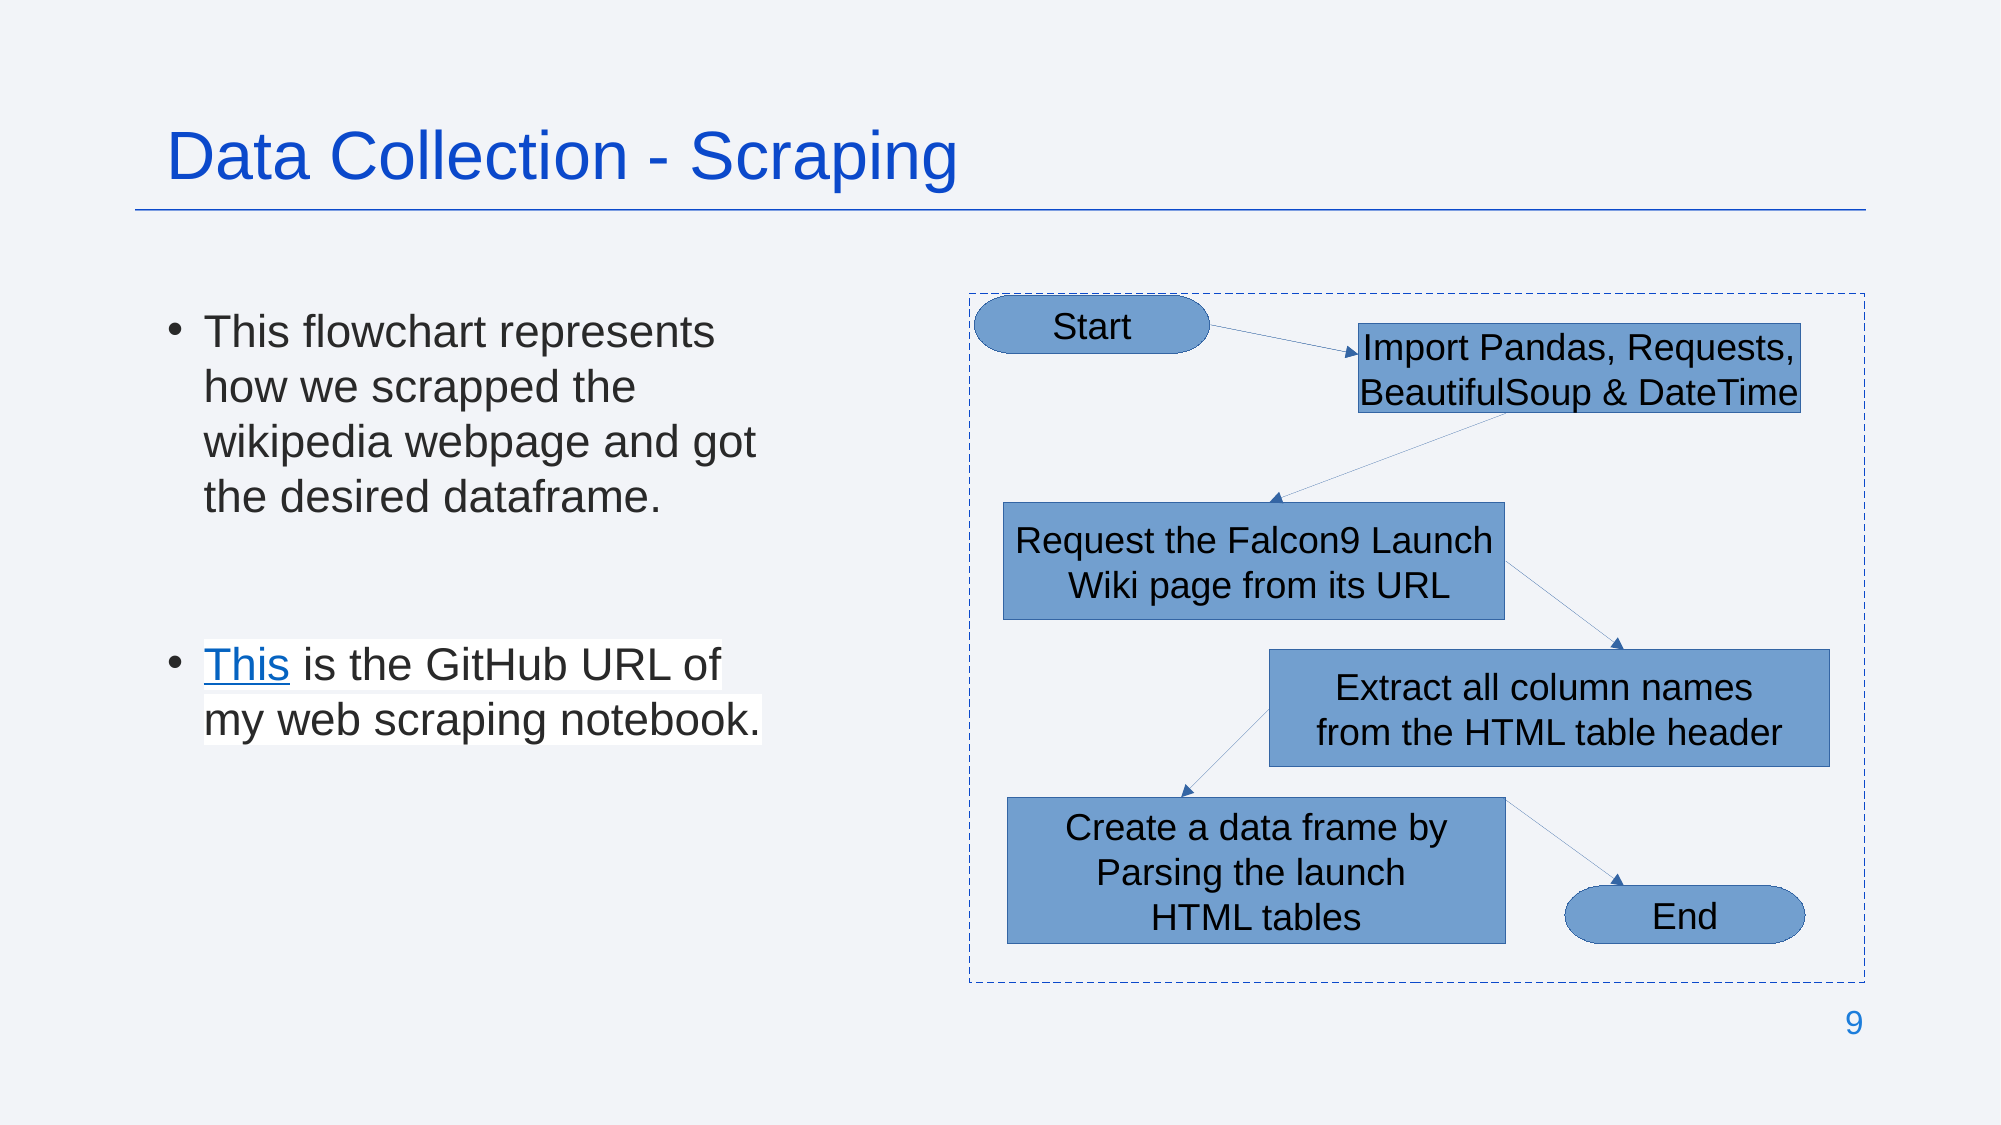

Data Collection - Scraping
This flowchart represents how we scrapped the wikipedia webpage and got the desired dataframe.

This is the GitHub URL of my web scraping notebook.

Start
Import Pandas, Requests,
BeautifulSoup & DateTime

Request the Falcon9 Launch
 Wiki page from its URL

Extract all column names
from the HTML table header

Create a data frame by
Parsing the launch
HTML tables

End
9